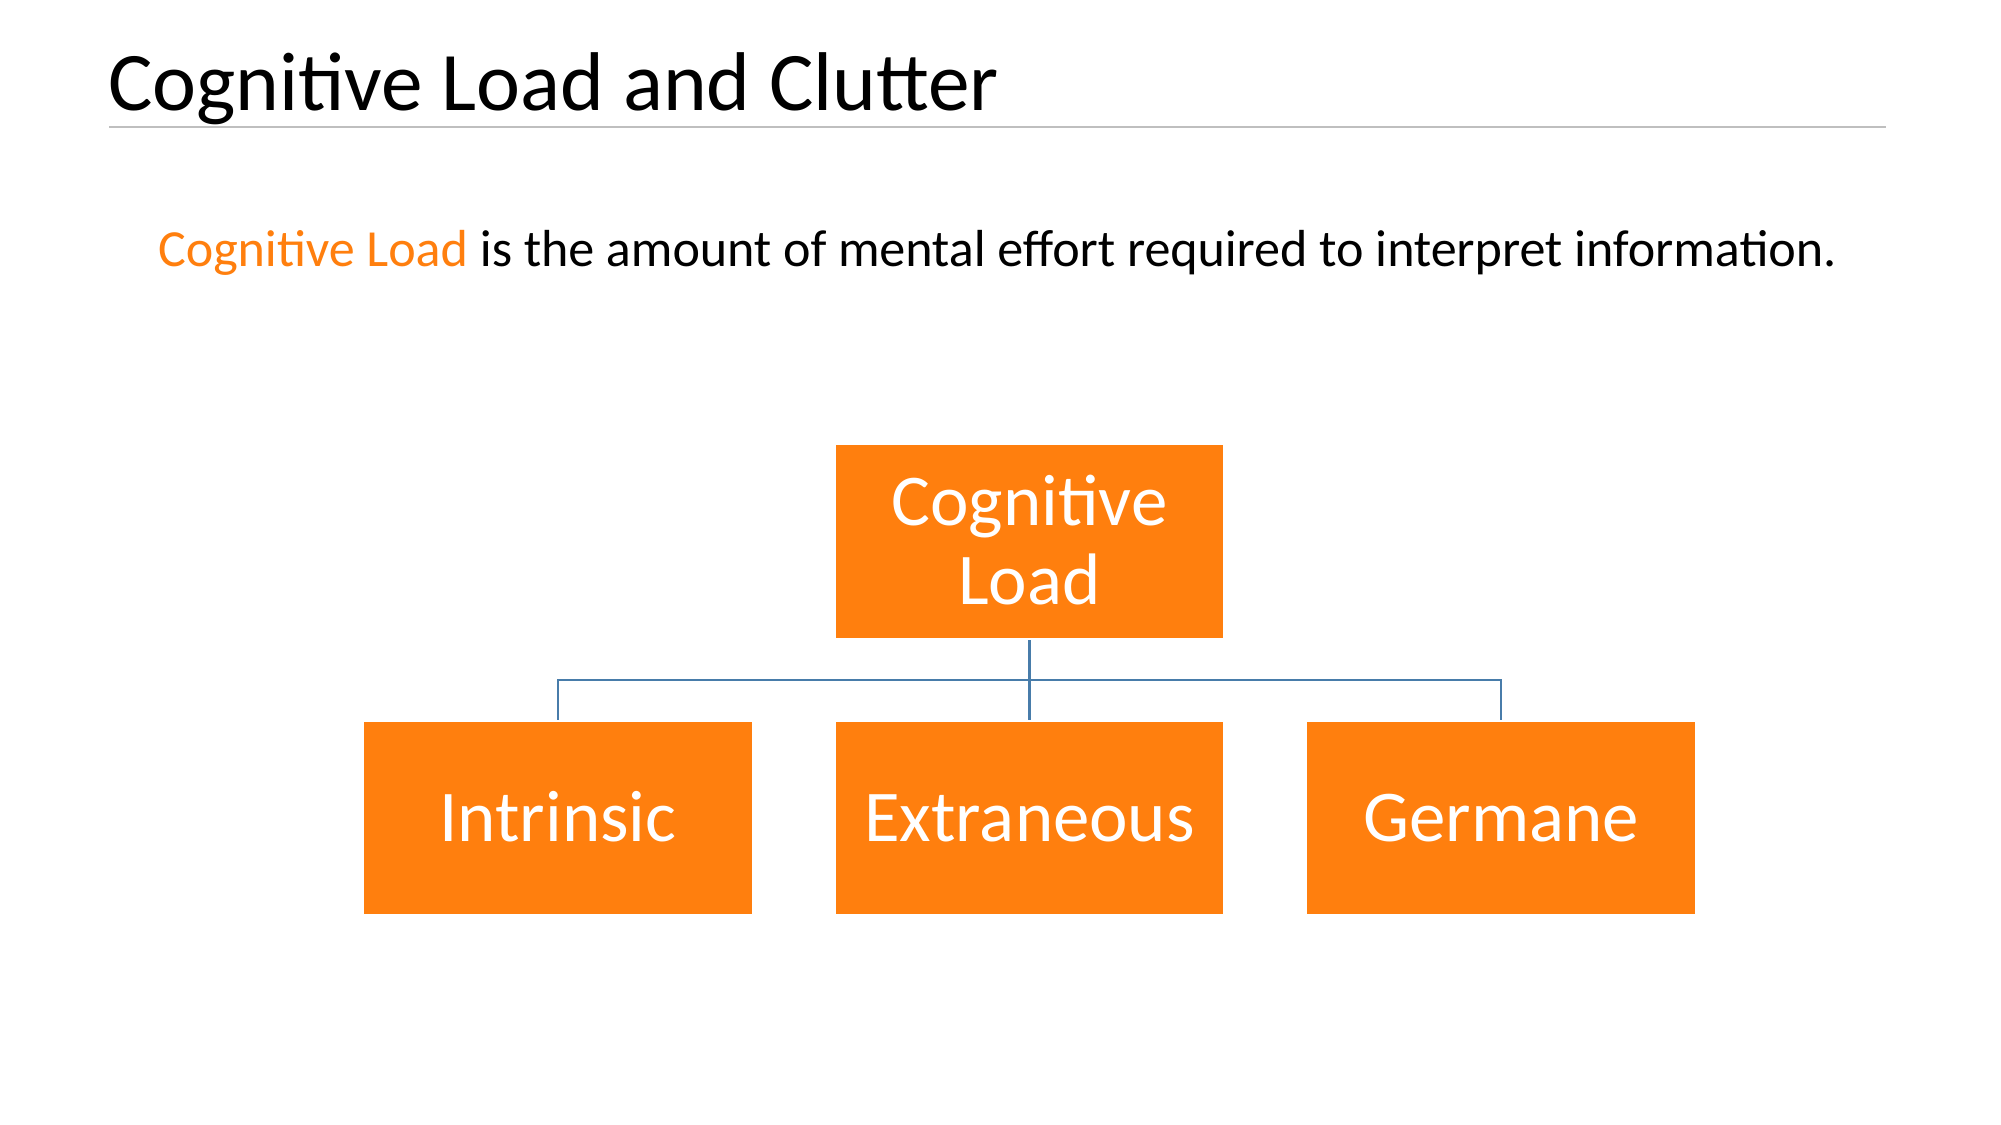

# Cognitive Load and Clutter
Cognitive Load is the amount of mental effort required to interpret information.
Cognitive Load
Intrinsic
Extraneous
Germane